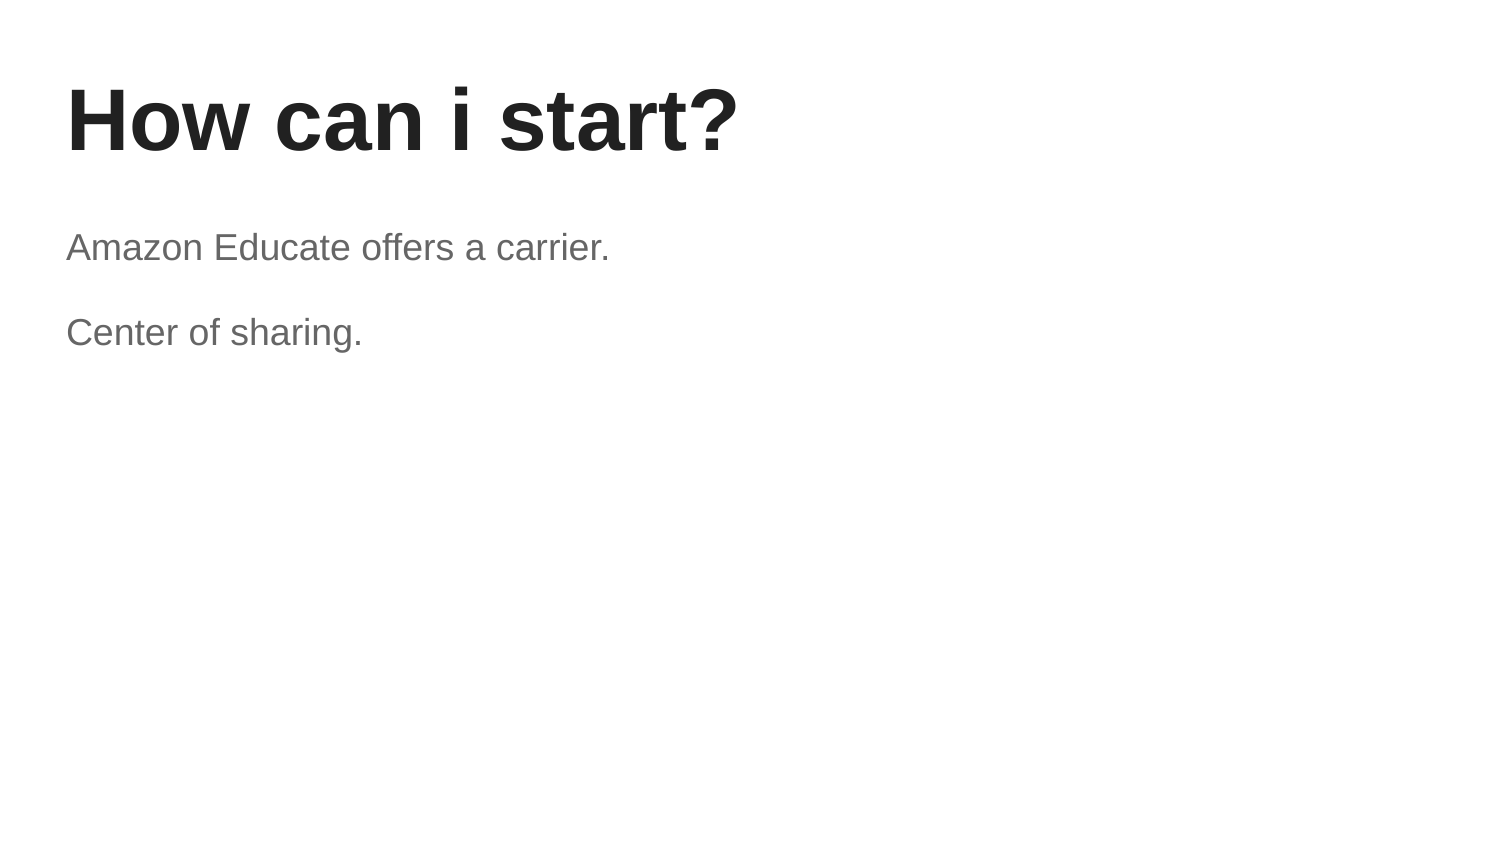

# How can i start?
Amazon Educate offers a carrier.
Center of sharing.